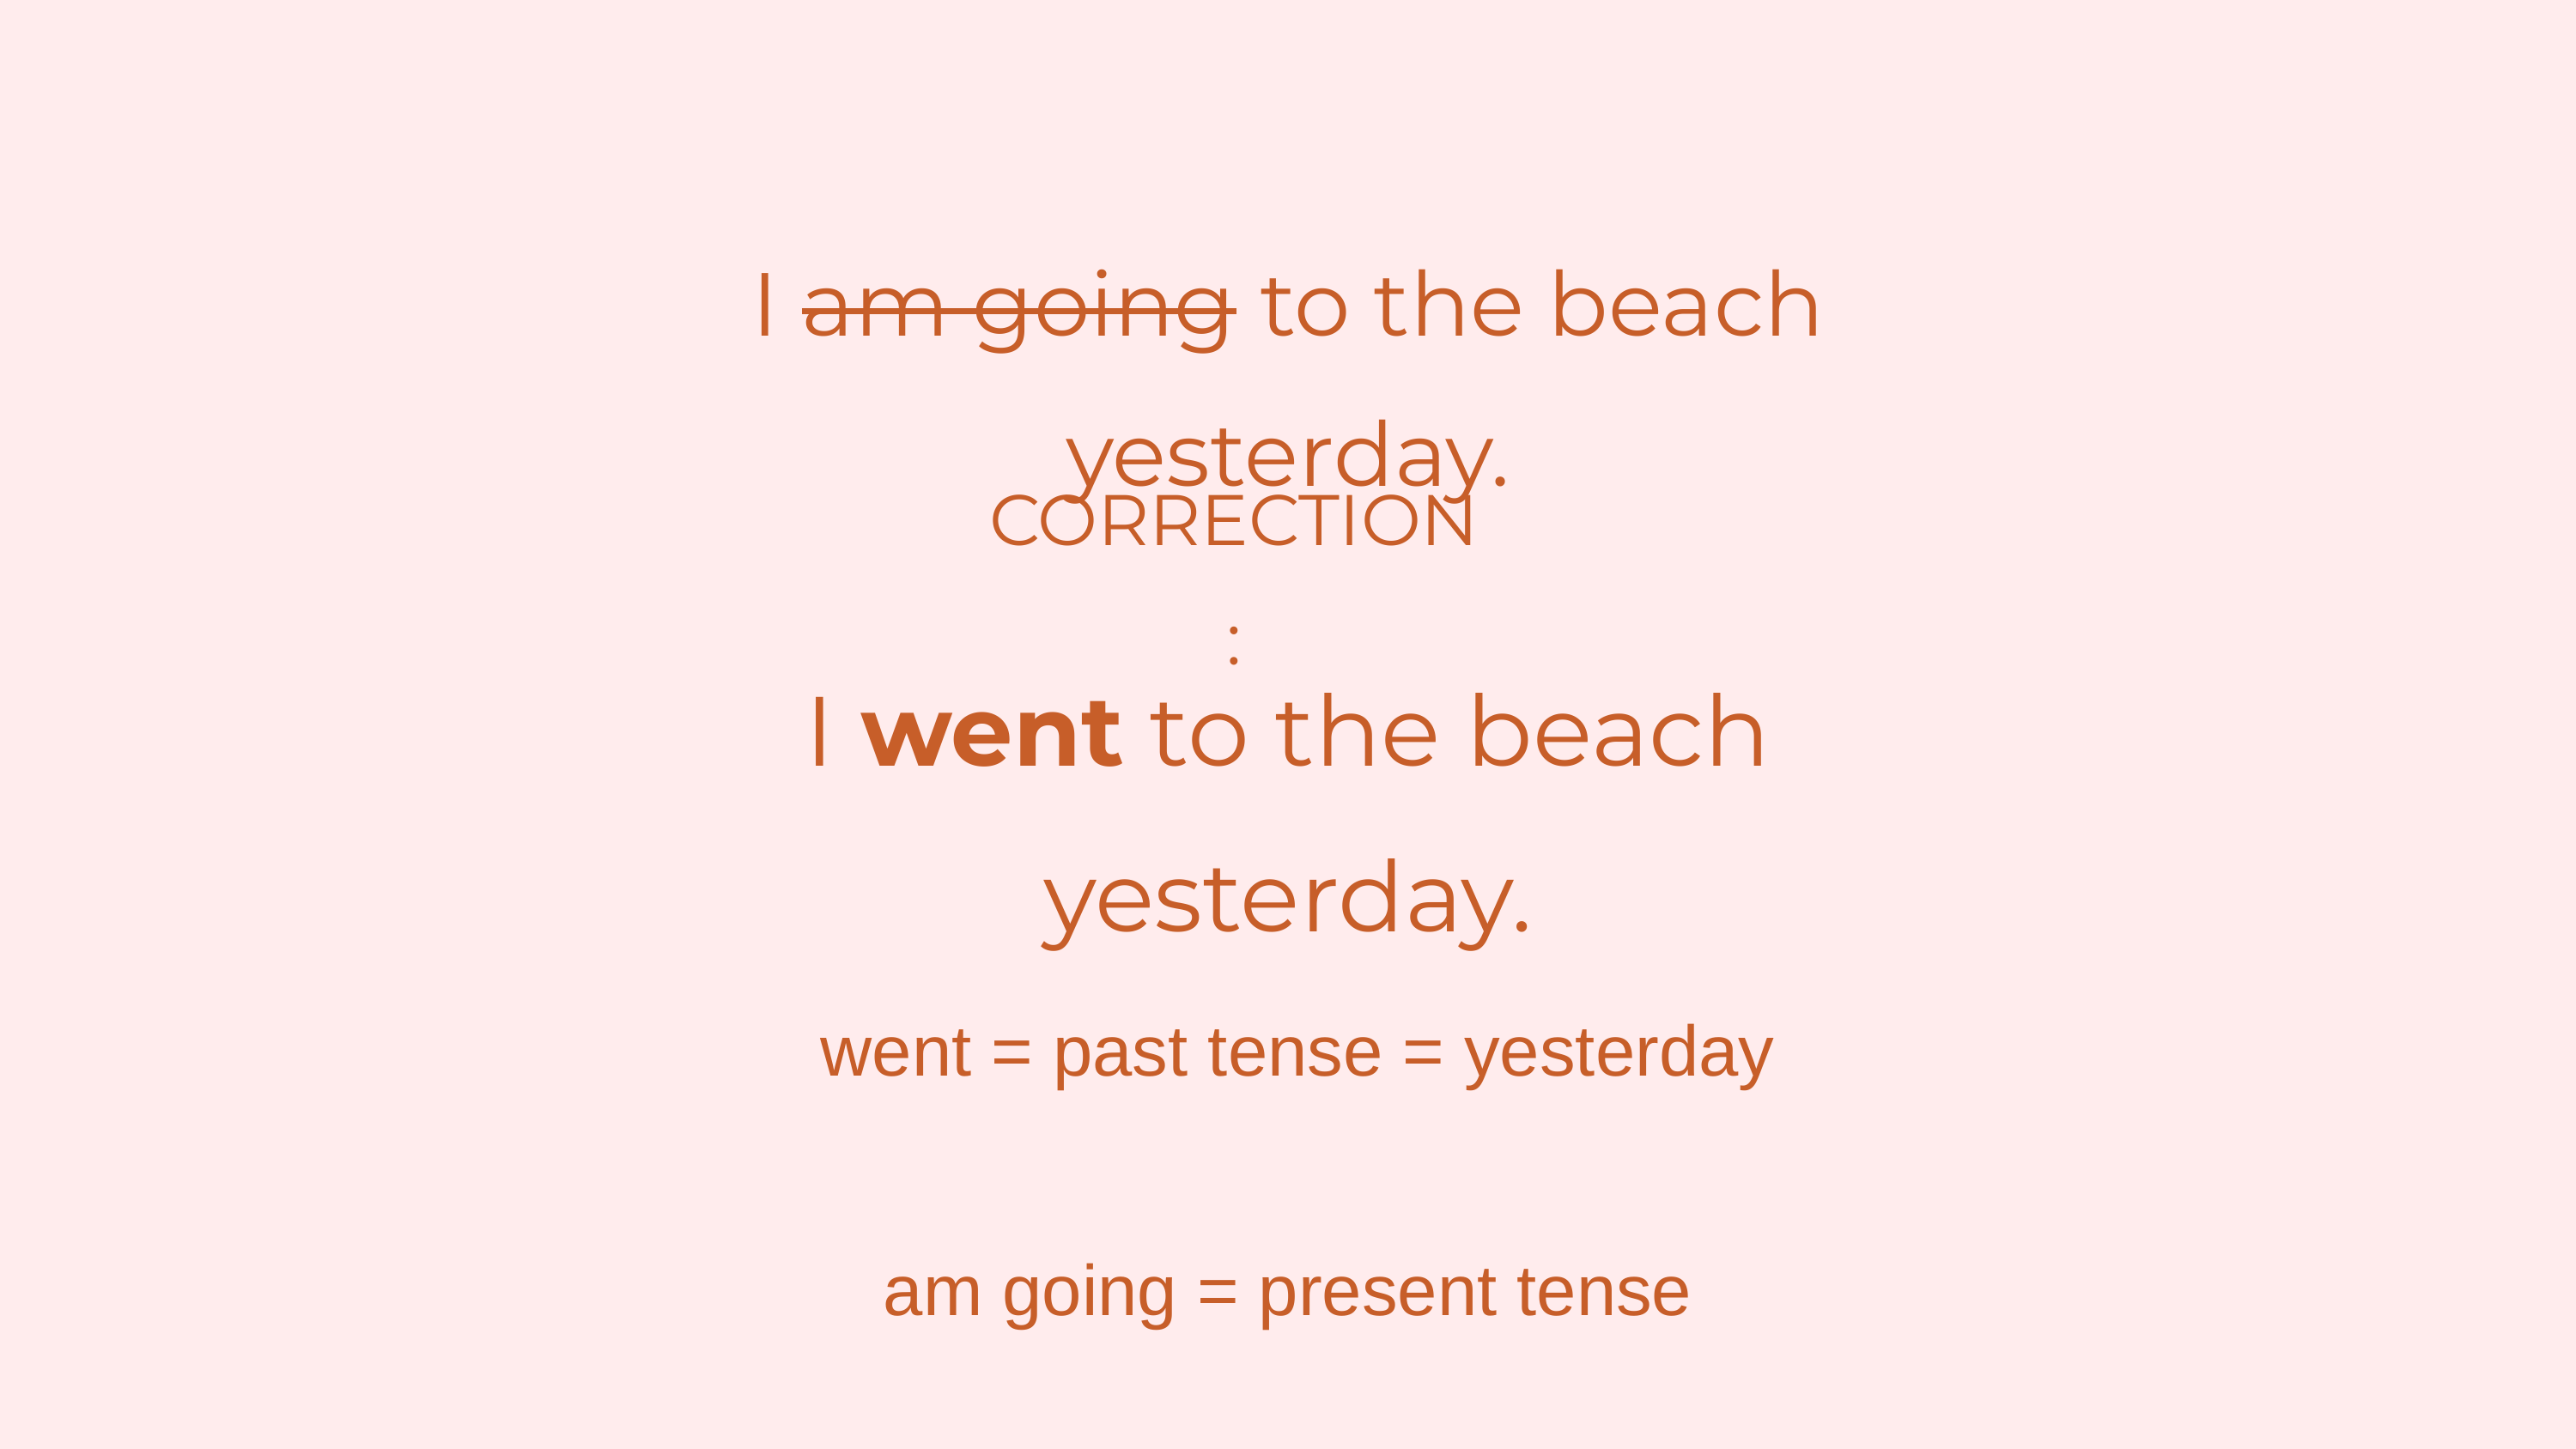

I am going to the beach yesterday.

CORRECTION:
I went to the beach yesterday.
went = past tense = yesterday
am going = present tense